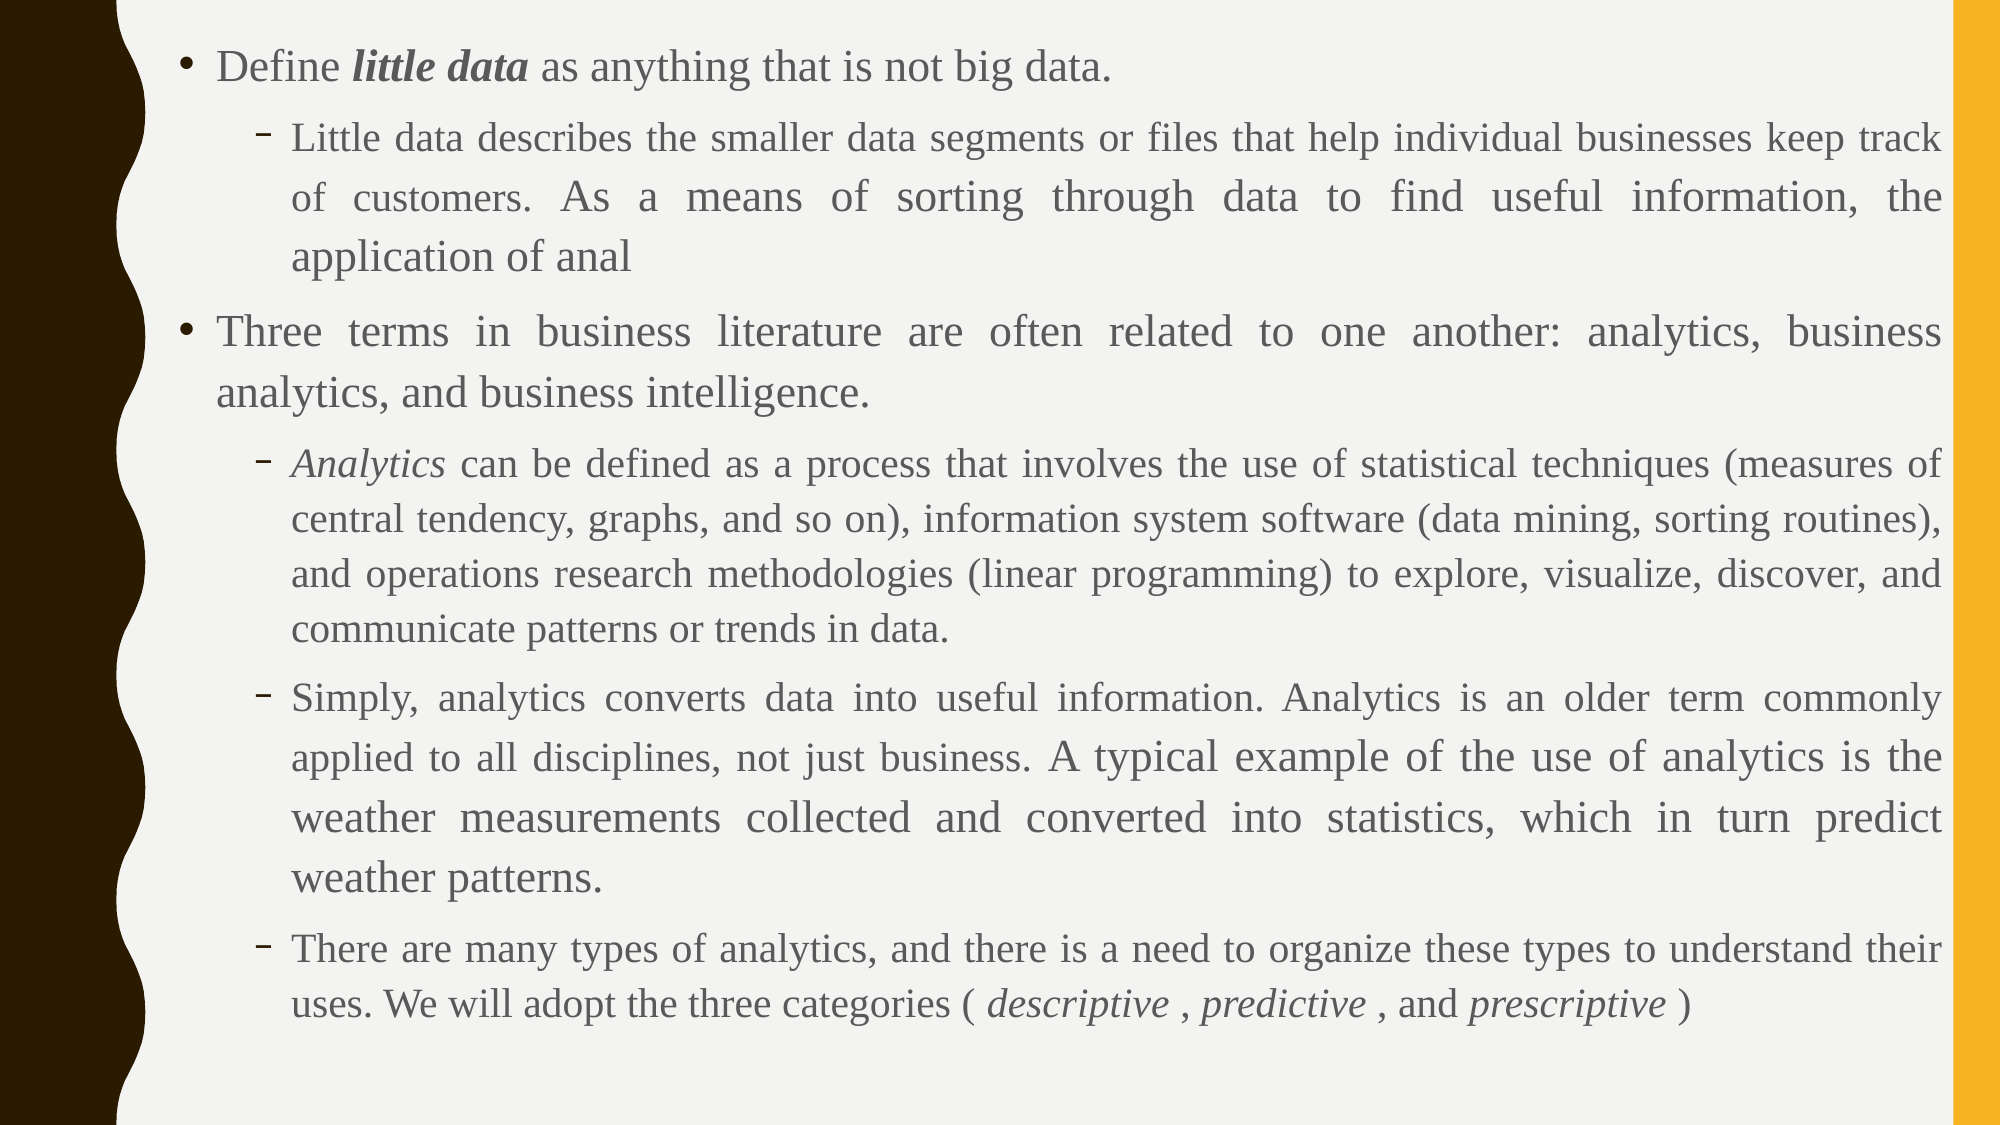

Define little data as anything that is not big data.
Little data describes the smaller data segments or files that help individual businesses keep track of customers. As a means of sorting through data to find useful information, the application of anal
Three terms in business literature are often related to one another: analytics, business analytics, and business intelligence.
Analytics can be defined as a process that involves the use of statistical techniques (measures of central tendency, graphs, and so on), information system software (data mining, sorting routines), and operations research methodologies (linear programming) to explore, visualize, discover, and communicate patterns or trends in data.
Simply, analytics converts data into useful information. Analytics is an older term commonly applied to all disciplines, not just business. A typical example of the use of analytics is the weather measurements collected and converted into statistics, which in turn predict weather patterns.
There are many types of analytics, and there is a need to organize these types to understand their uses. We will adopt the three categories ( descriptive , predictive , and prescriptive )